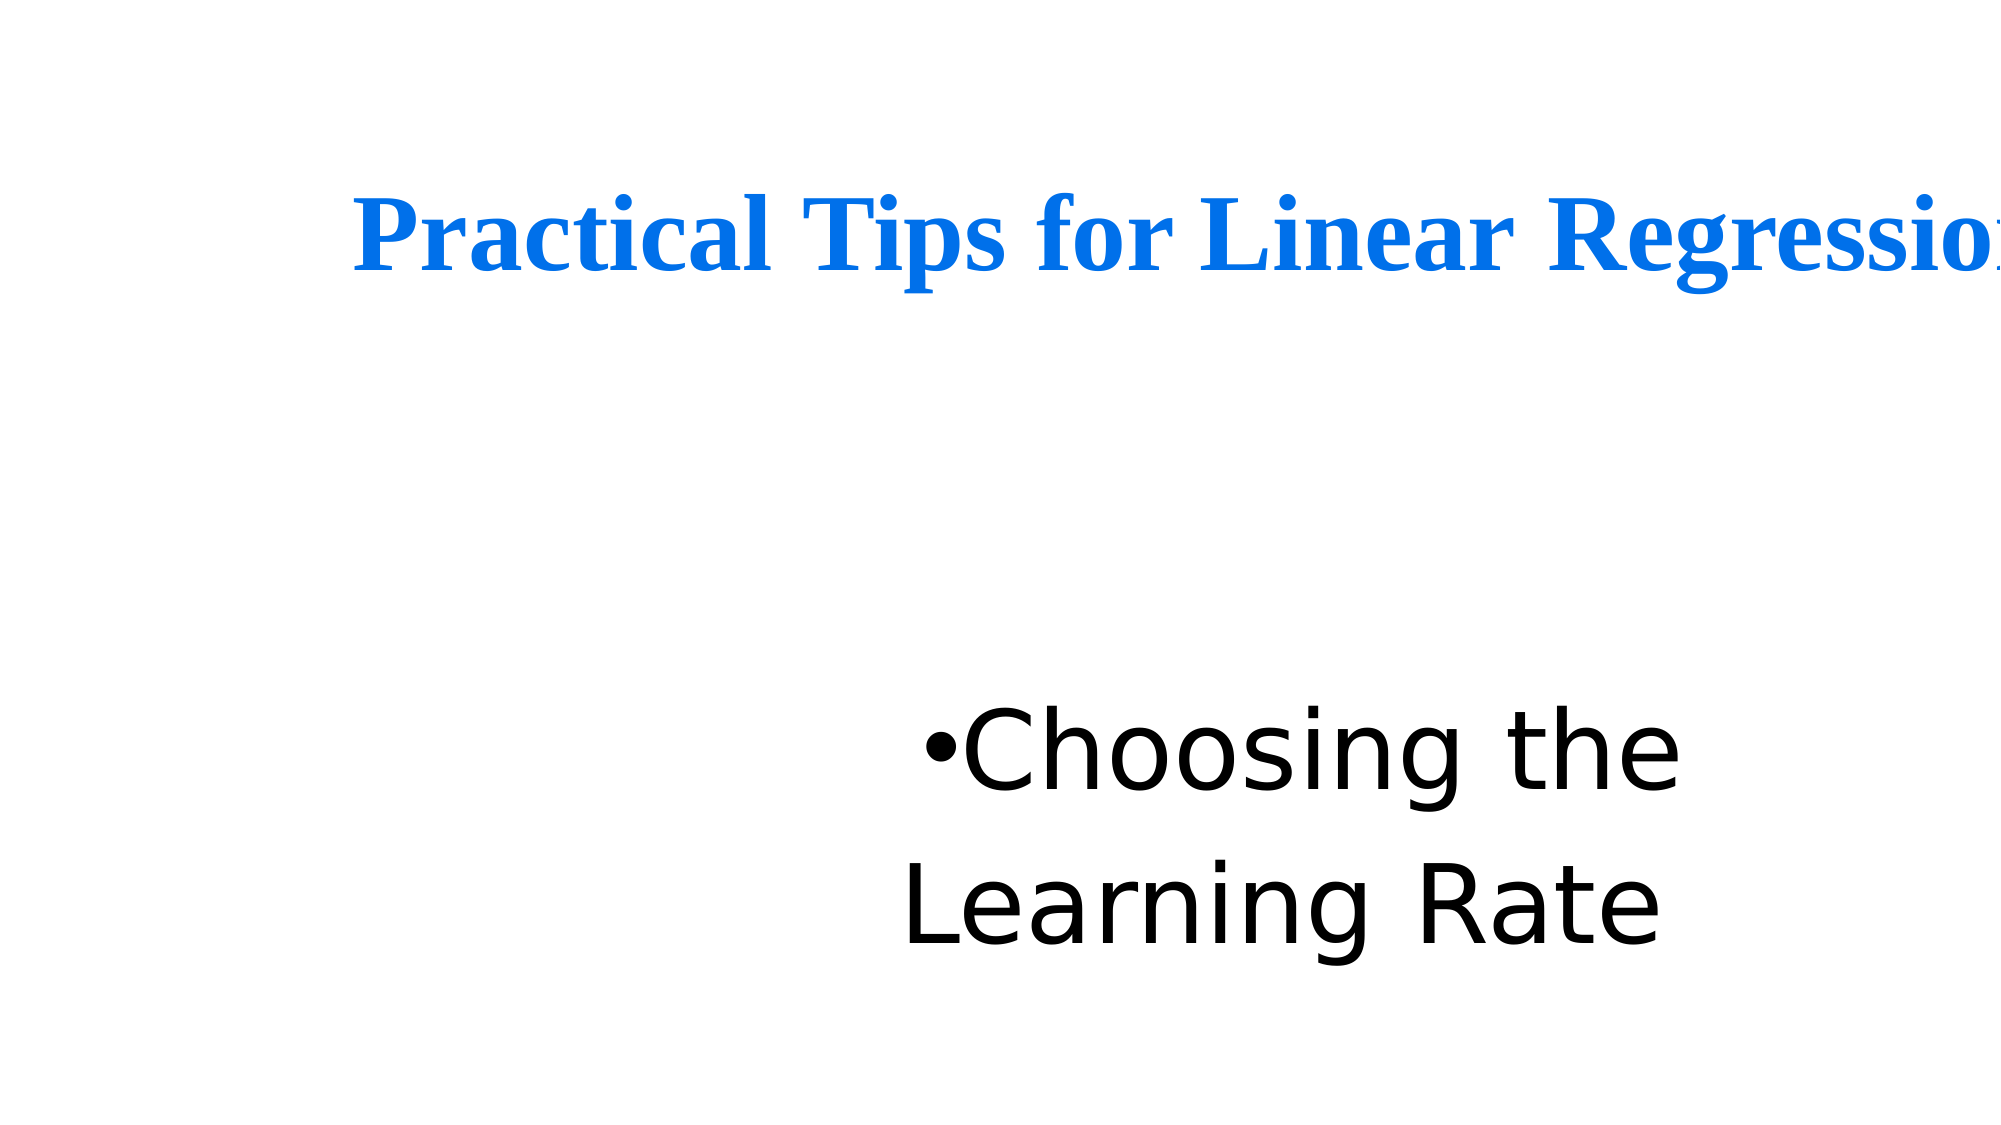

# Practical Tips for Linear Regression
Choosing the Learning Rate